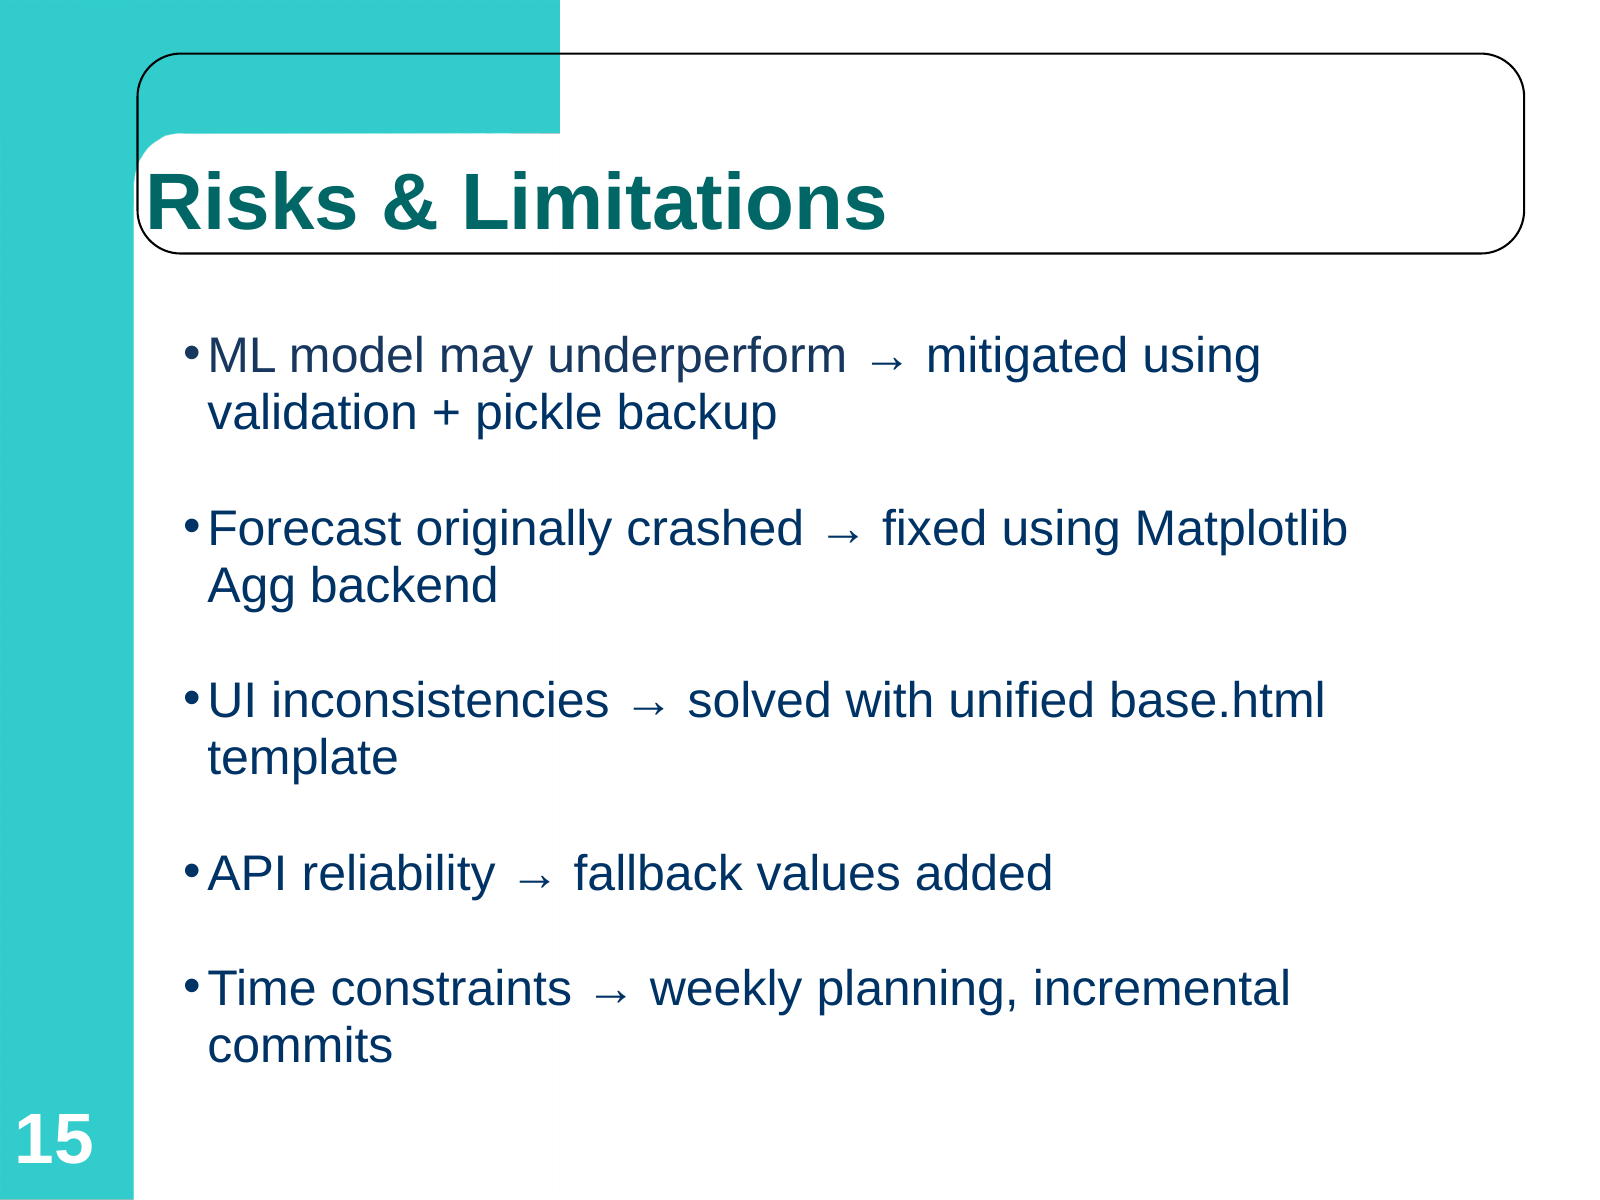

Risks & Limitations
ML model may underperform → mitigated using validation + pickle backup

Forecast originally crashed → fixed using Matplotlib Agg backend

UI inconsistencies → solved with unified base.html template

API reliability → fallback values added

Time constraints → weekly planning, incremental commits

15